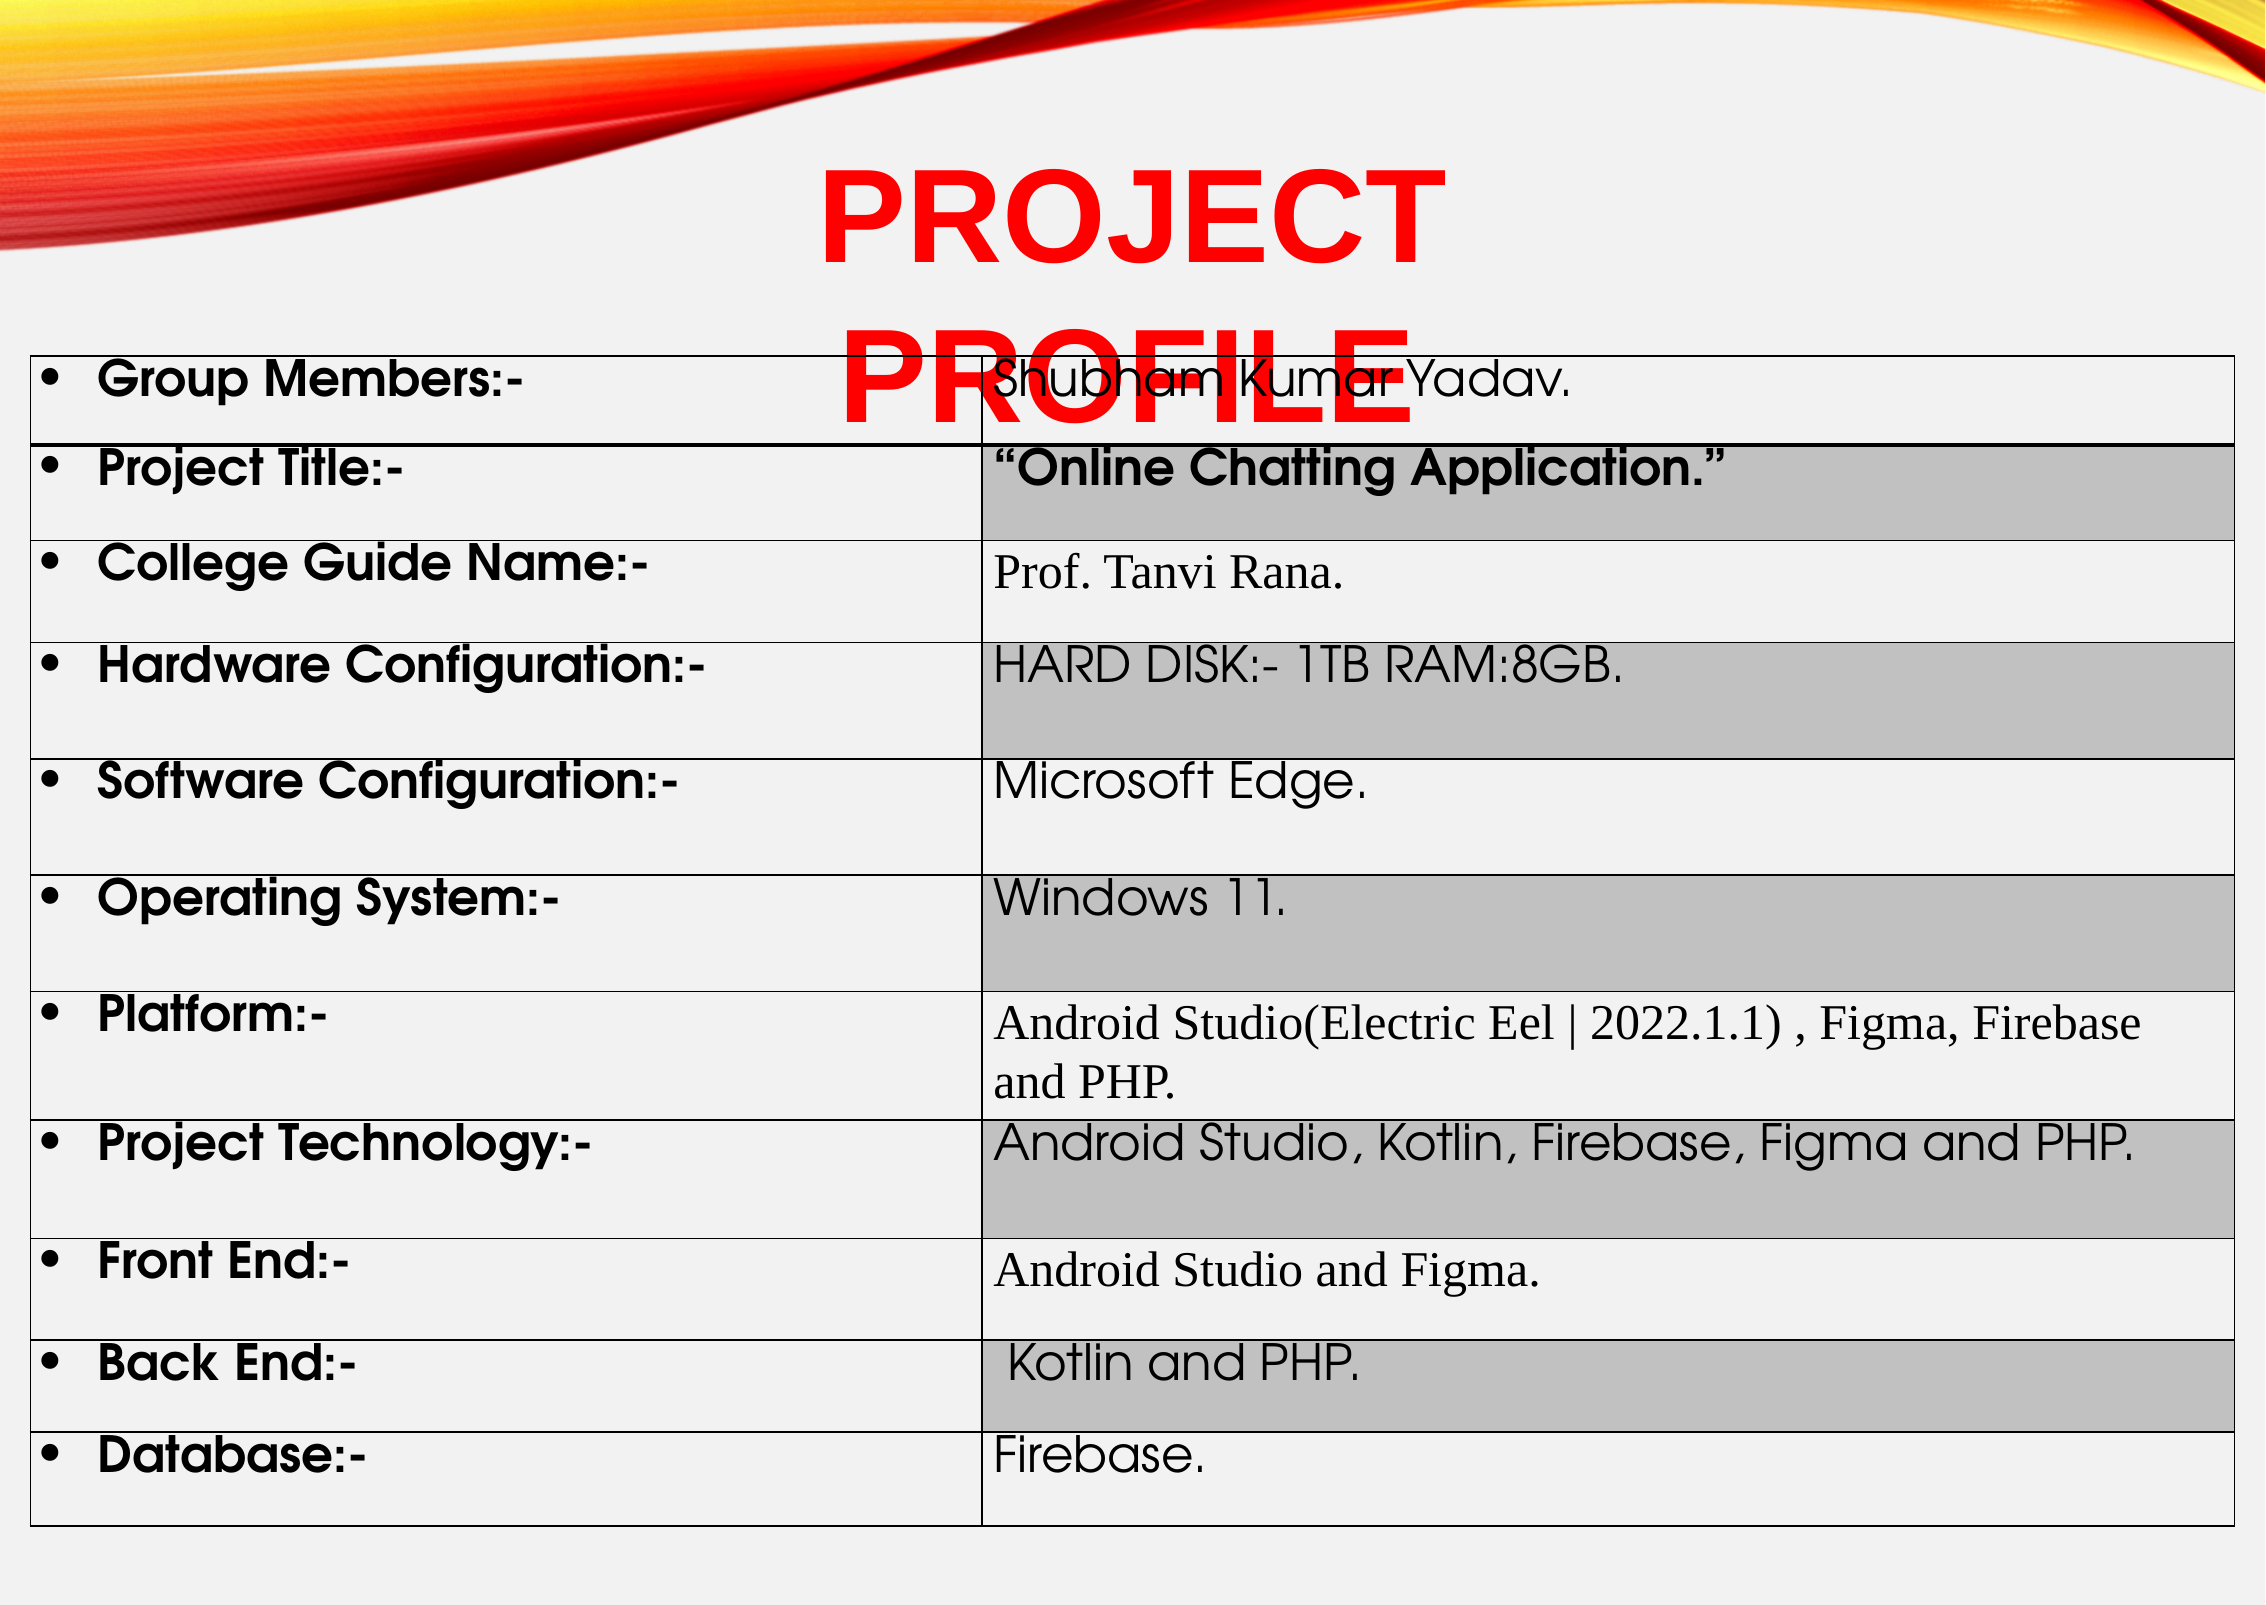

PROJECT PROFILE
| Group Members:- | Shubham Kumar Yadav. |
| --- | --- |
| Project Title:- | “Online Chatting Application.” |
| College Guide Name:- | Prof. Tanvi Rana. |
| Hardware Configuration:- | HARD DISK:- 1TB RAM:8GB. |
| Software Configuration:- | Microsoft Edge. |
| Operating System:- | Windows 11. |
| Platform:- | Android Studio(Electric Eel | 2022.1.1) , Figma, Firebase and PHP. |
| Project Technology:- | Android Studio, Kotlin, Firebase, Figma and PHP. |
| Front End:- | Android Studio and Figma. |
| Back End:- | Kotlin and PHP. |
| Database:- | Firebase. |